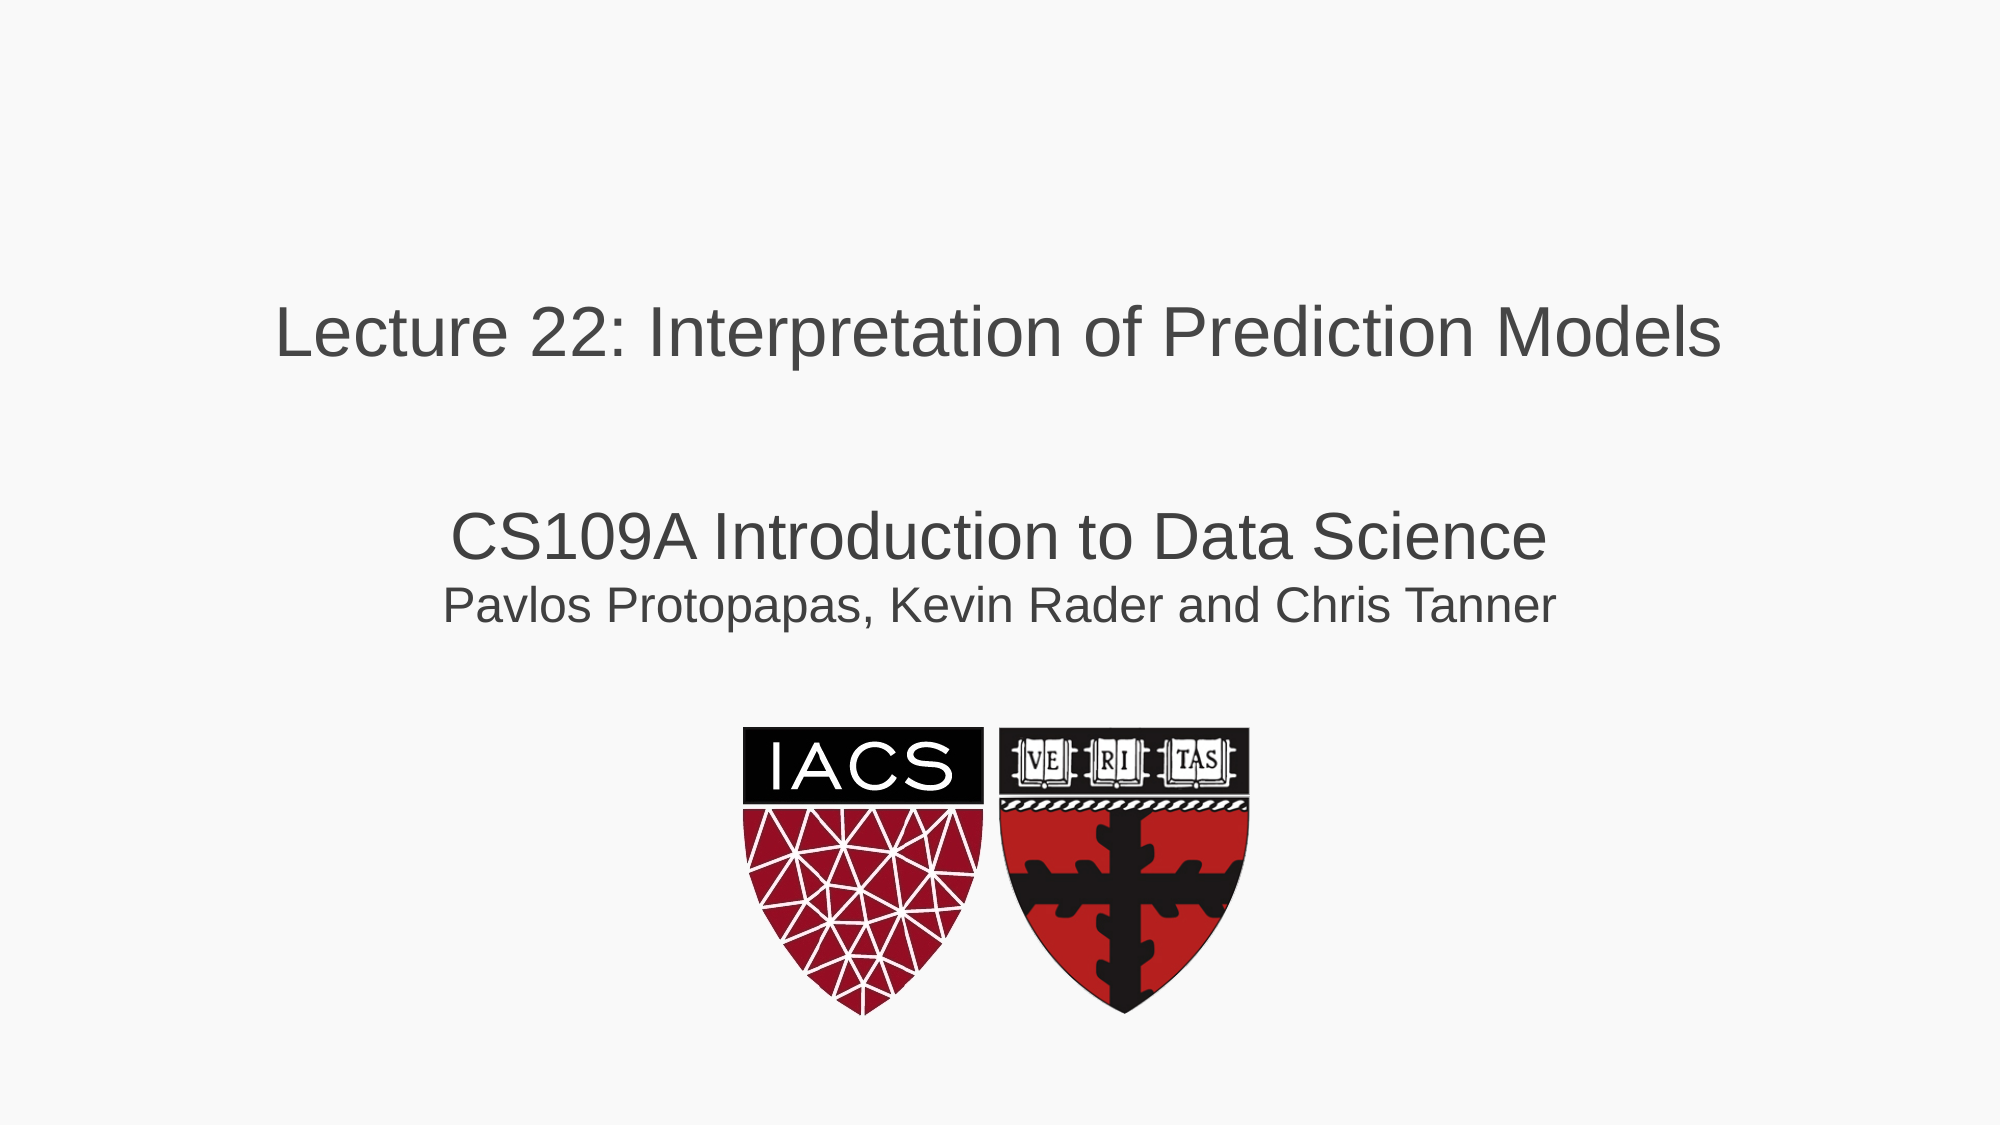

# Lecture 22: Interpretation of Prediction Models